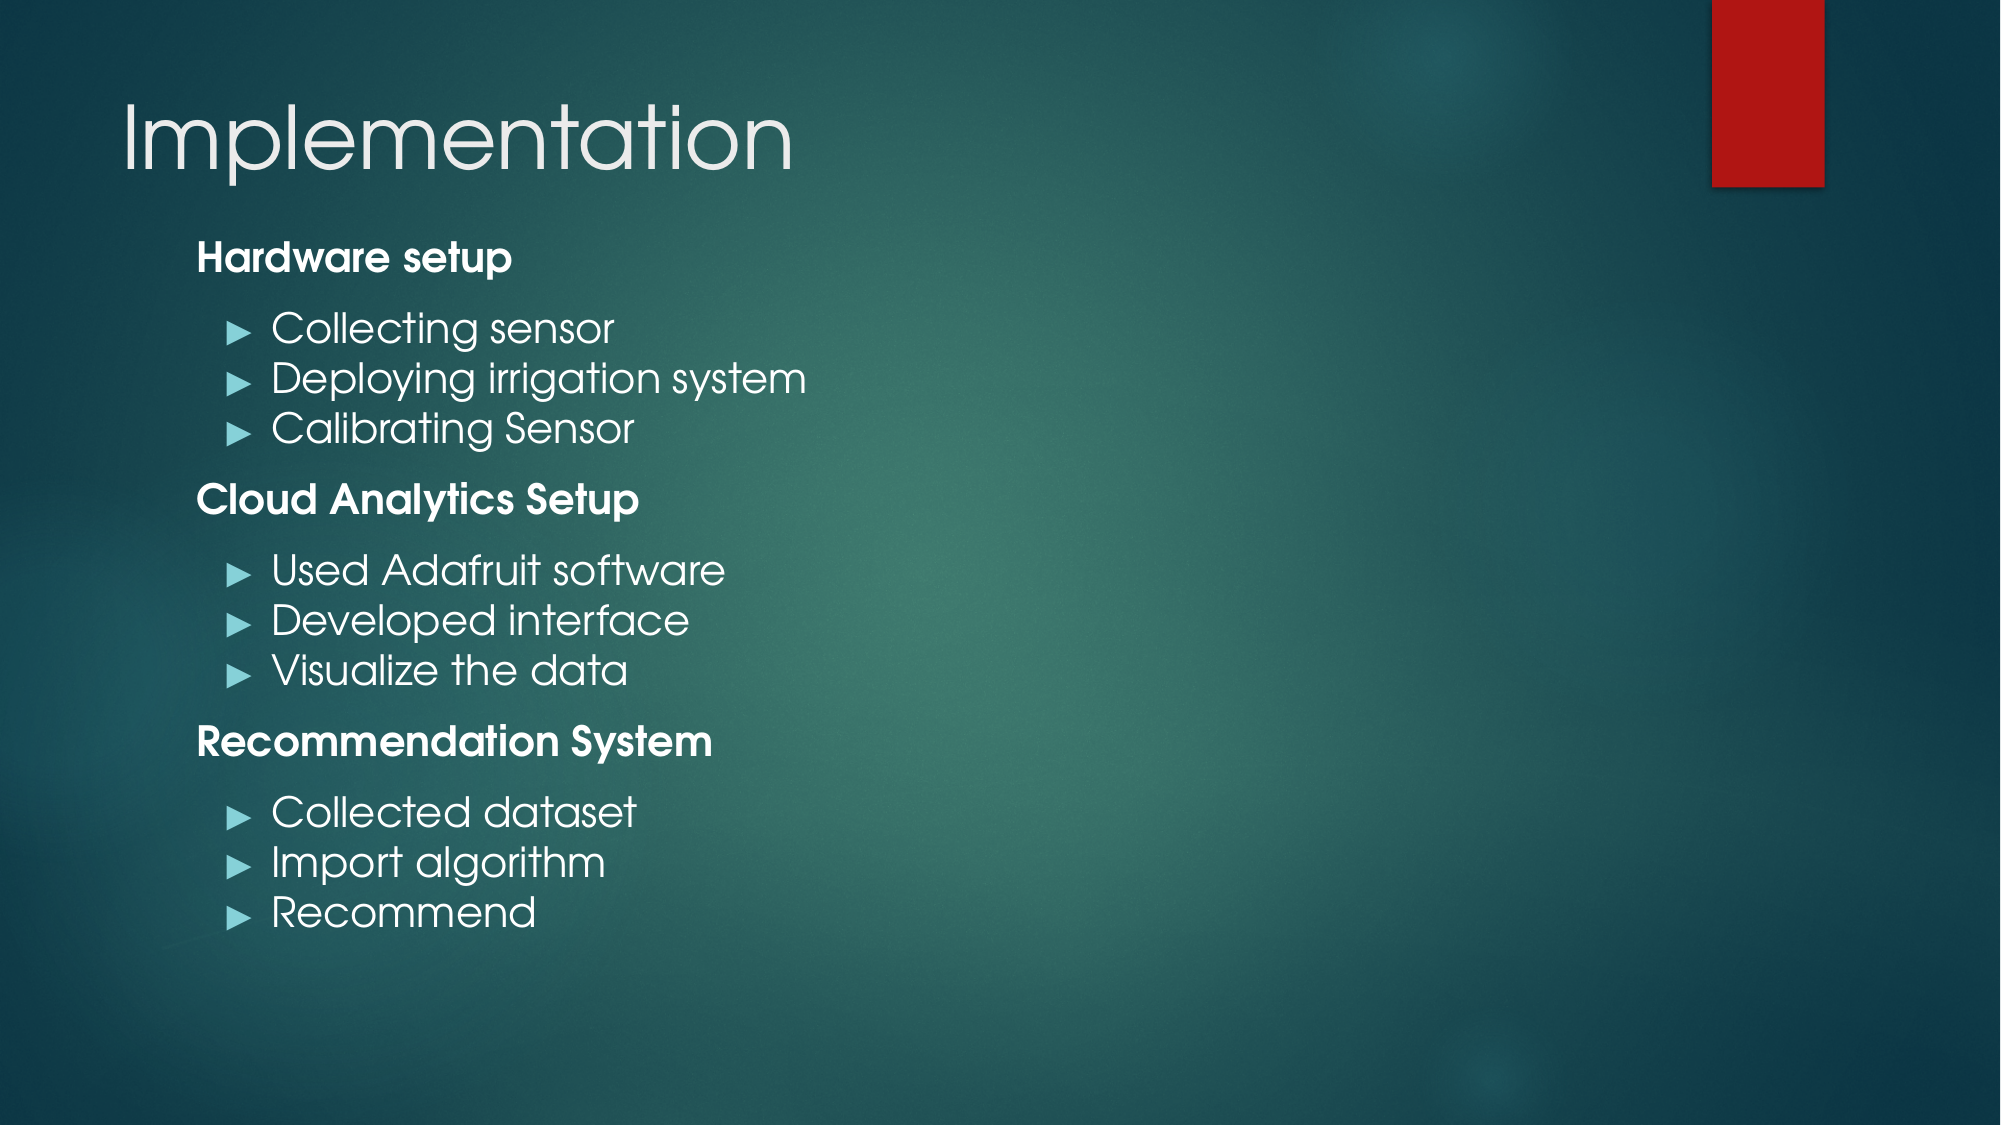

# Implementation
Hardware setup
Collecting sensor
Deploying irrigation system
Calibrating Sensor
Cloud Analytics Setup
Used Adafruit software
Developed interface
Visualize the data
Recommendation System
Collected dataset
Import algorithm
Recommend